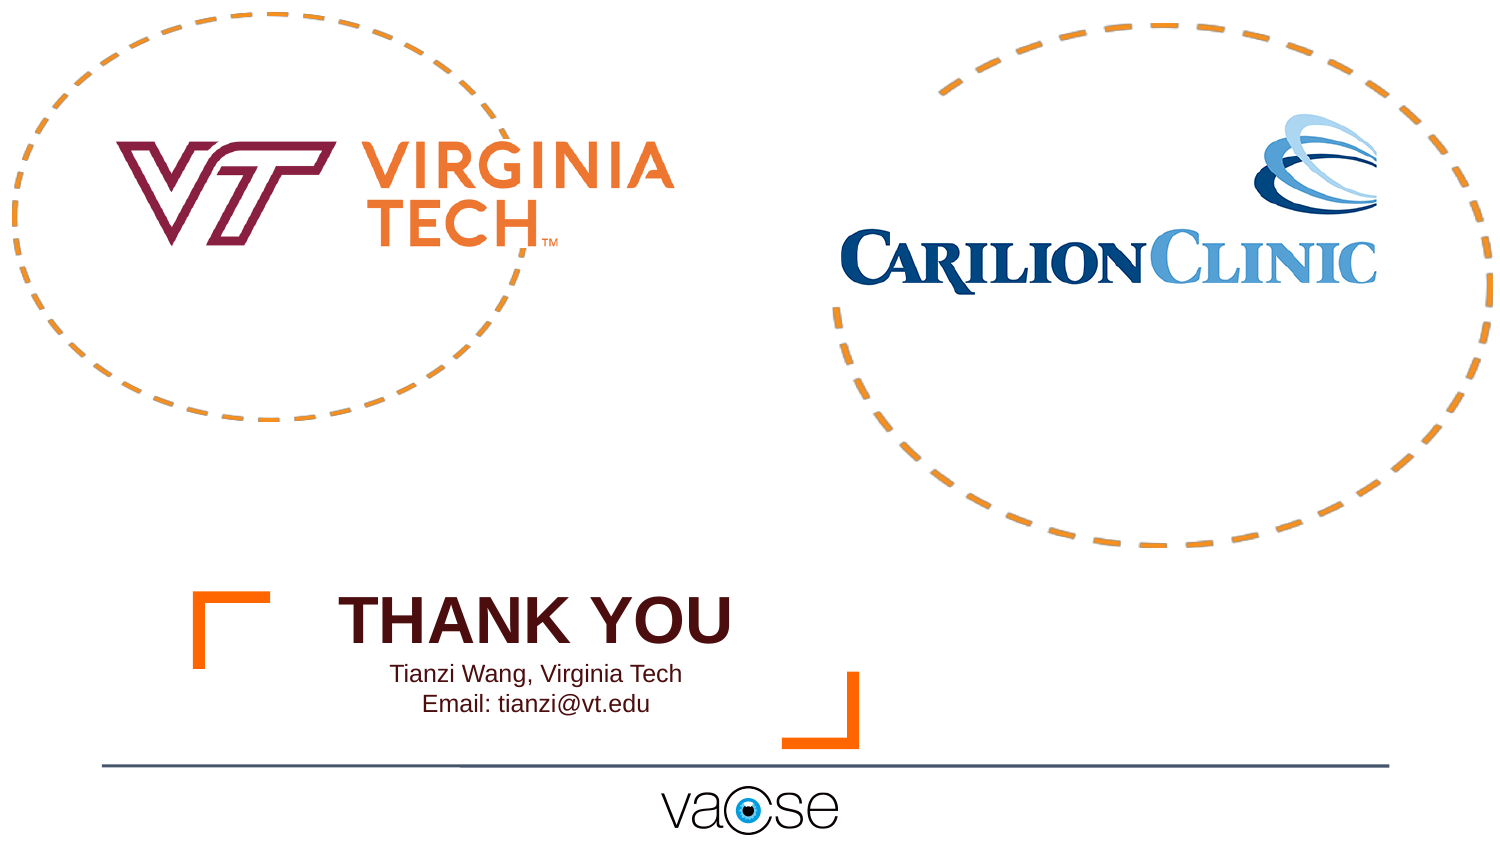

THANK YOU
Tianzi Wang, Virginia Tech
Email: tianzi@vt.edu